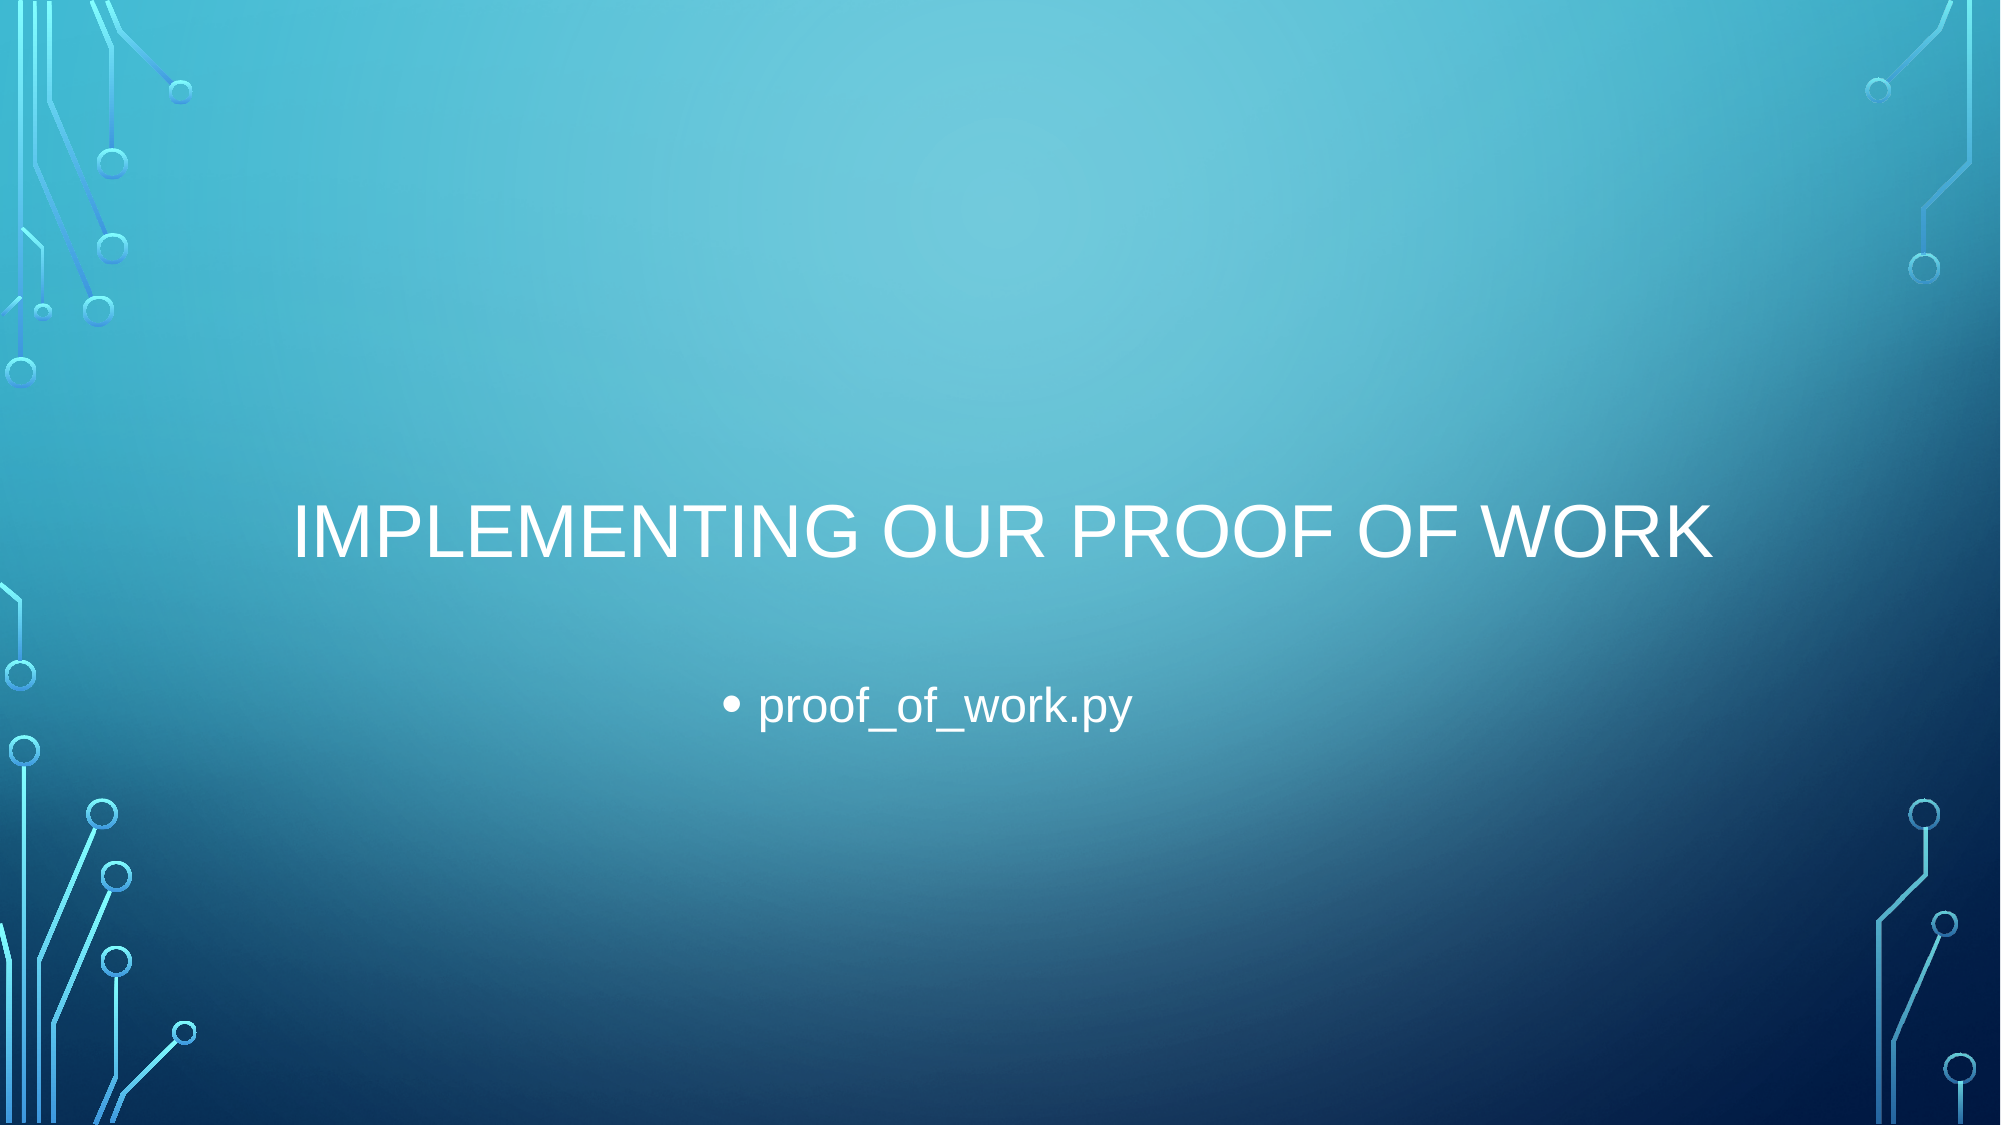

# Implementing our proof of work
proof_of_work.py